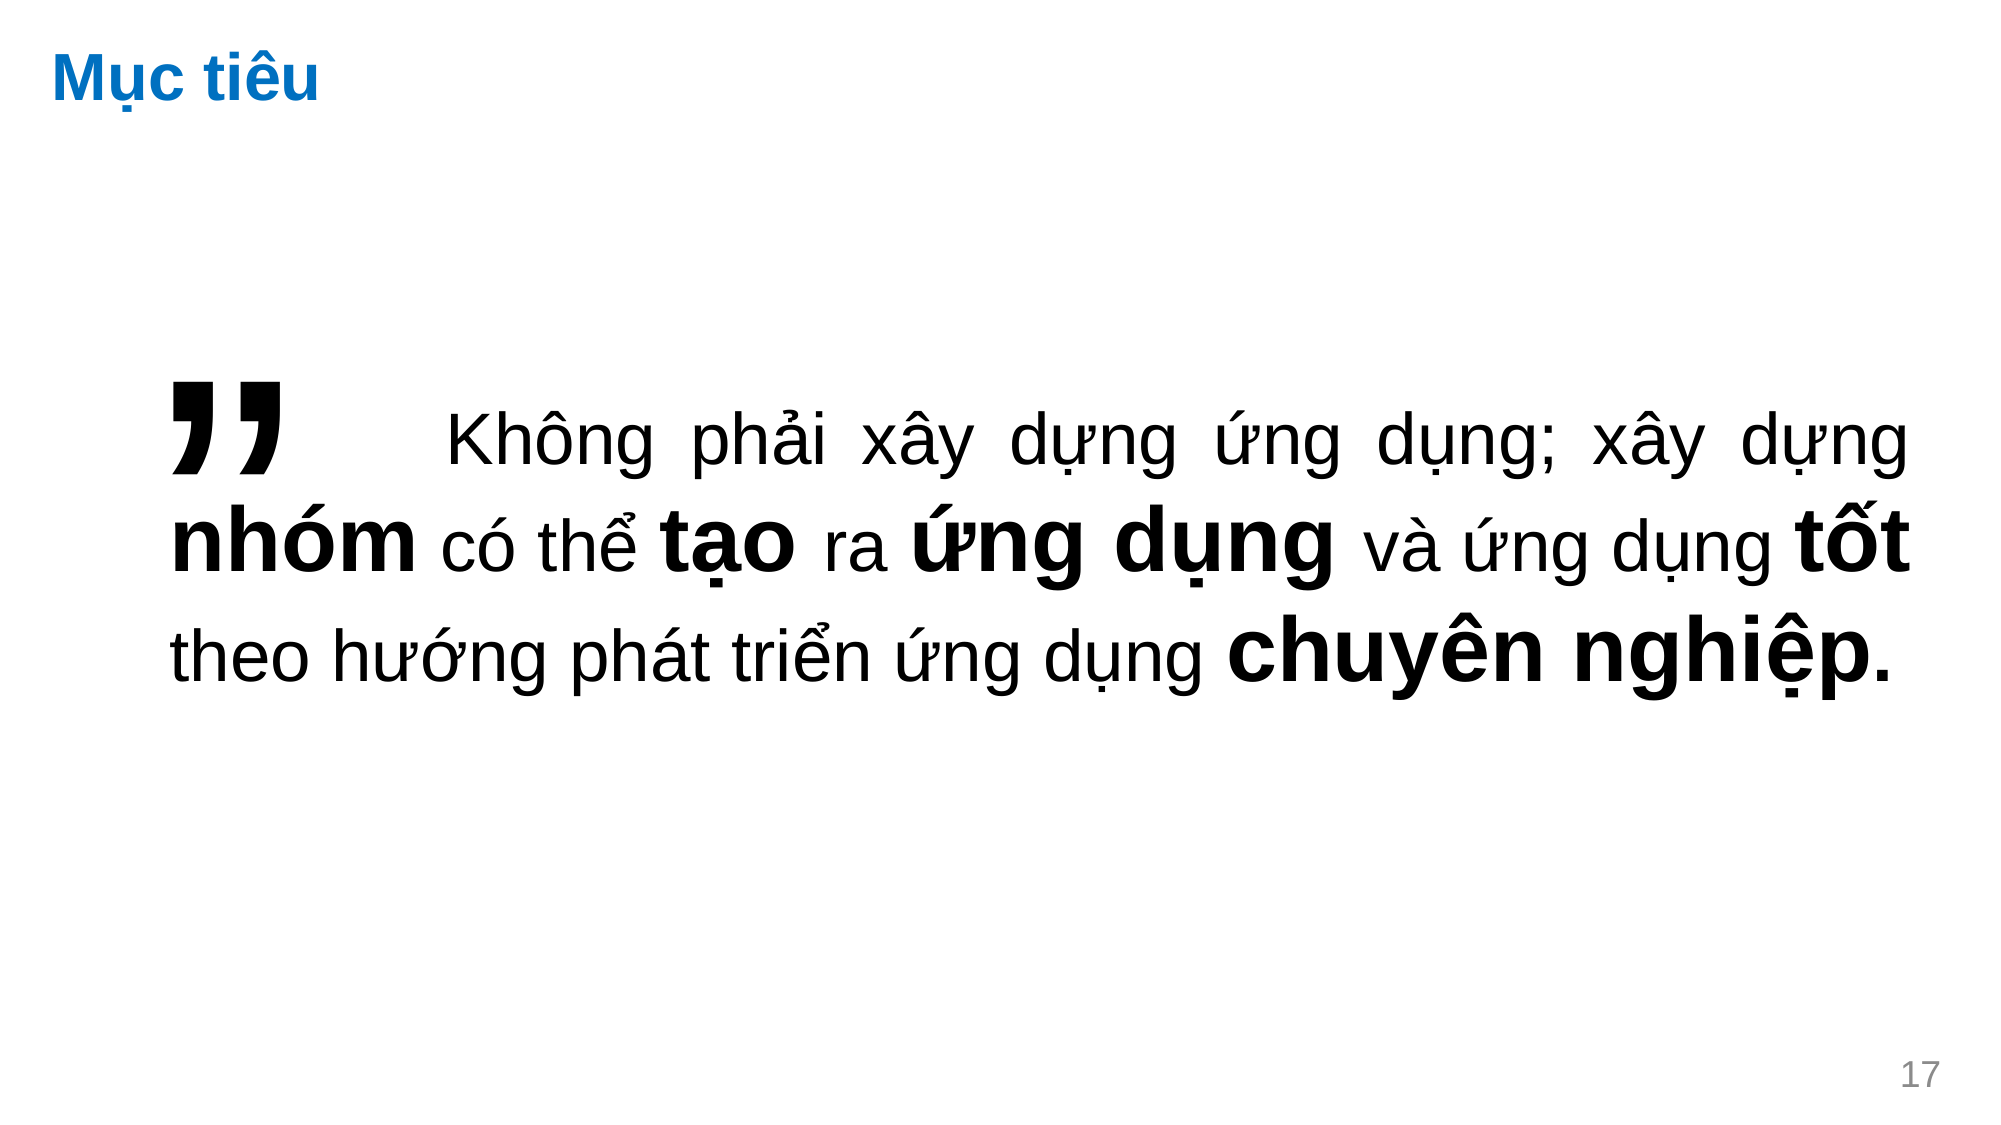

Mục tiêu
”
        Không phải xây dựng ứng dụng; xây dựng nhóm có thể tạo ra ứng dụng và ứng dụng tốt theo hướng phát triển ứng dụng chuyên nghiệp.
17